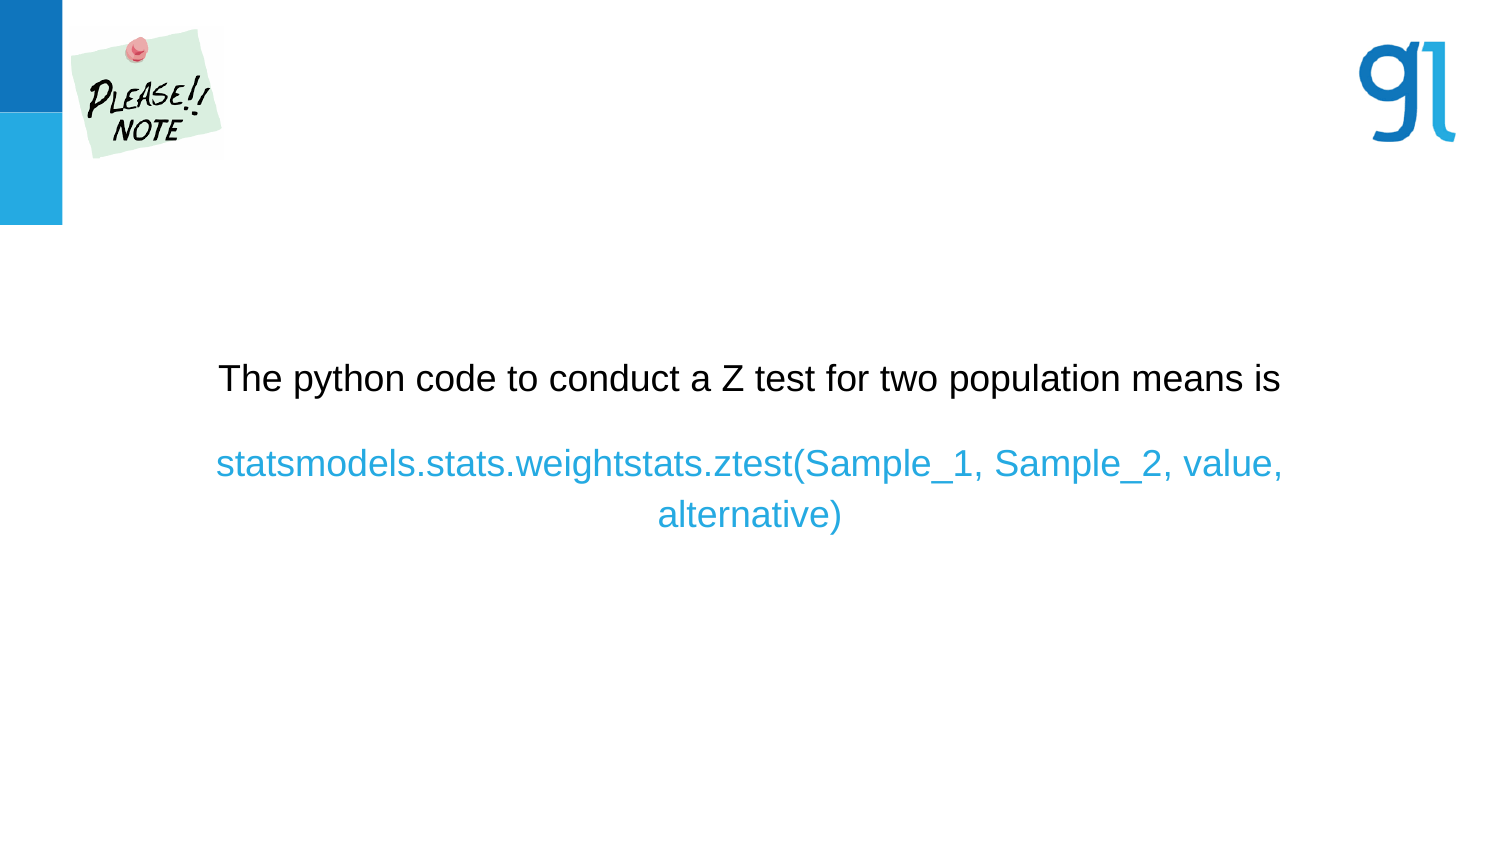

The python code to conduct a Z test for two population means is
statsmodels.stats.weightstats.ztest(Sample_1, Sample_2, value, alternative)